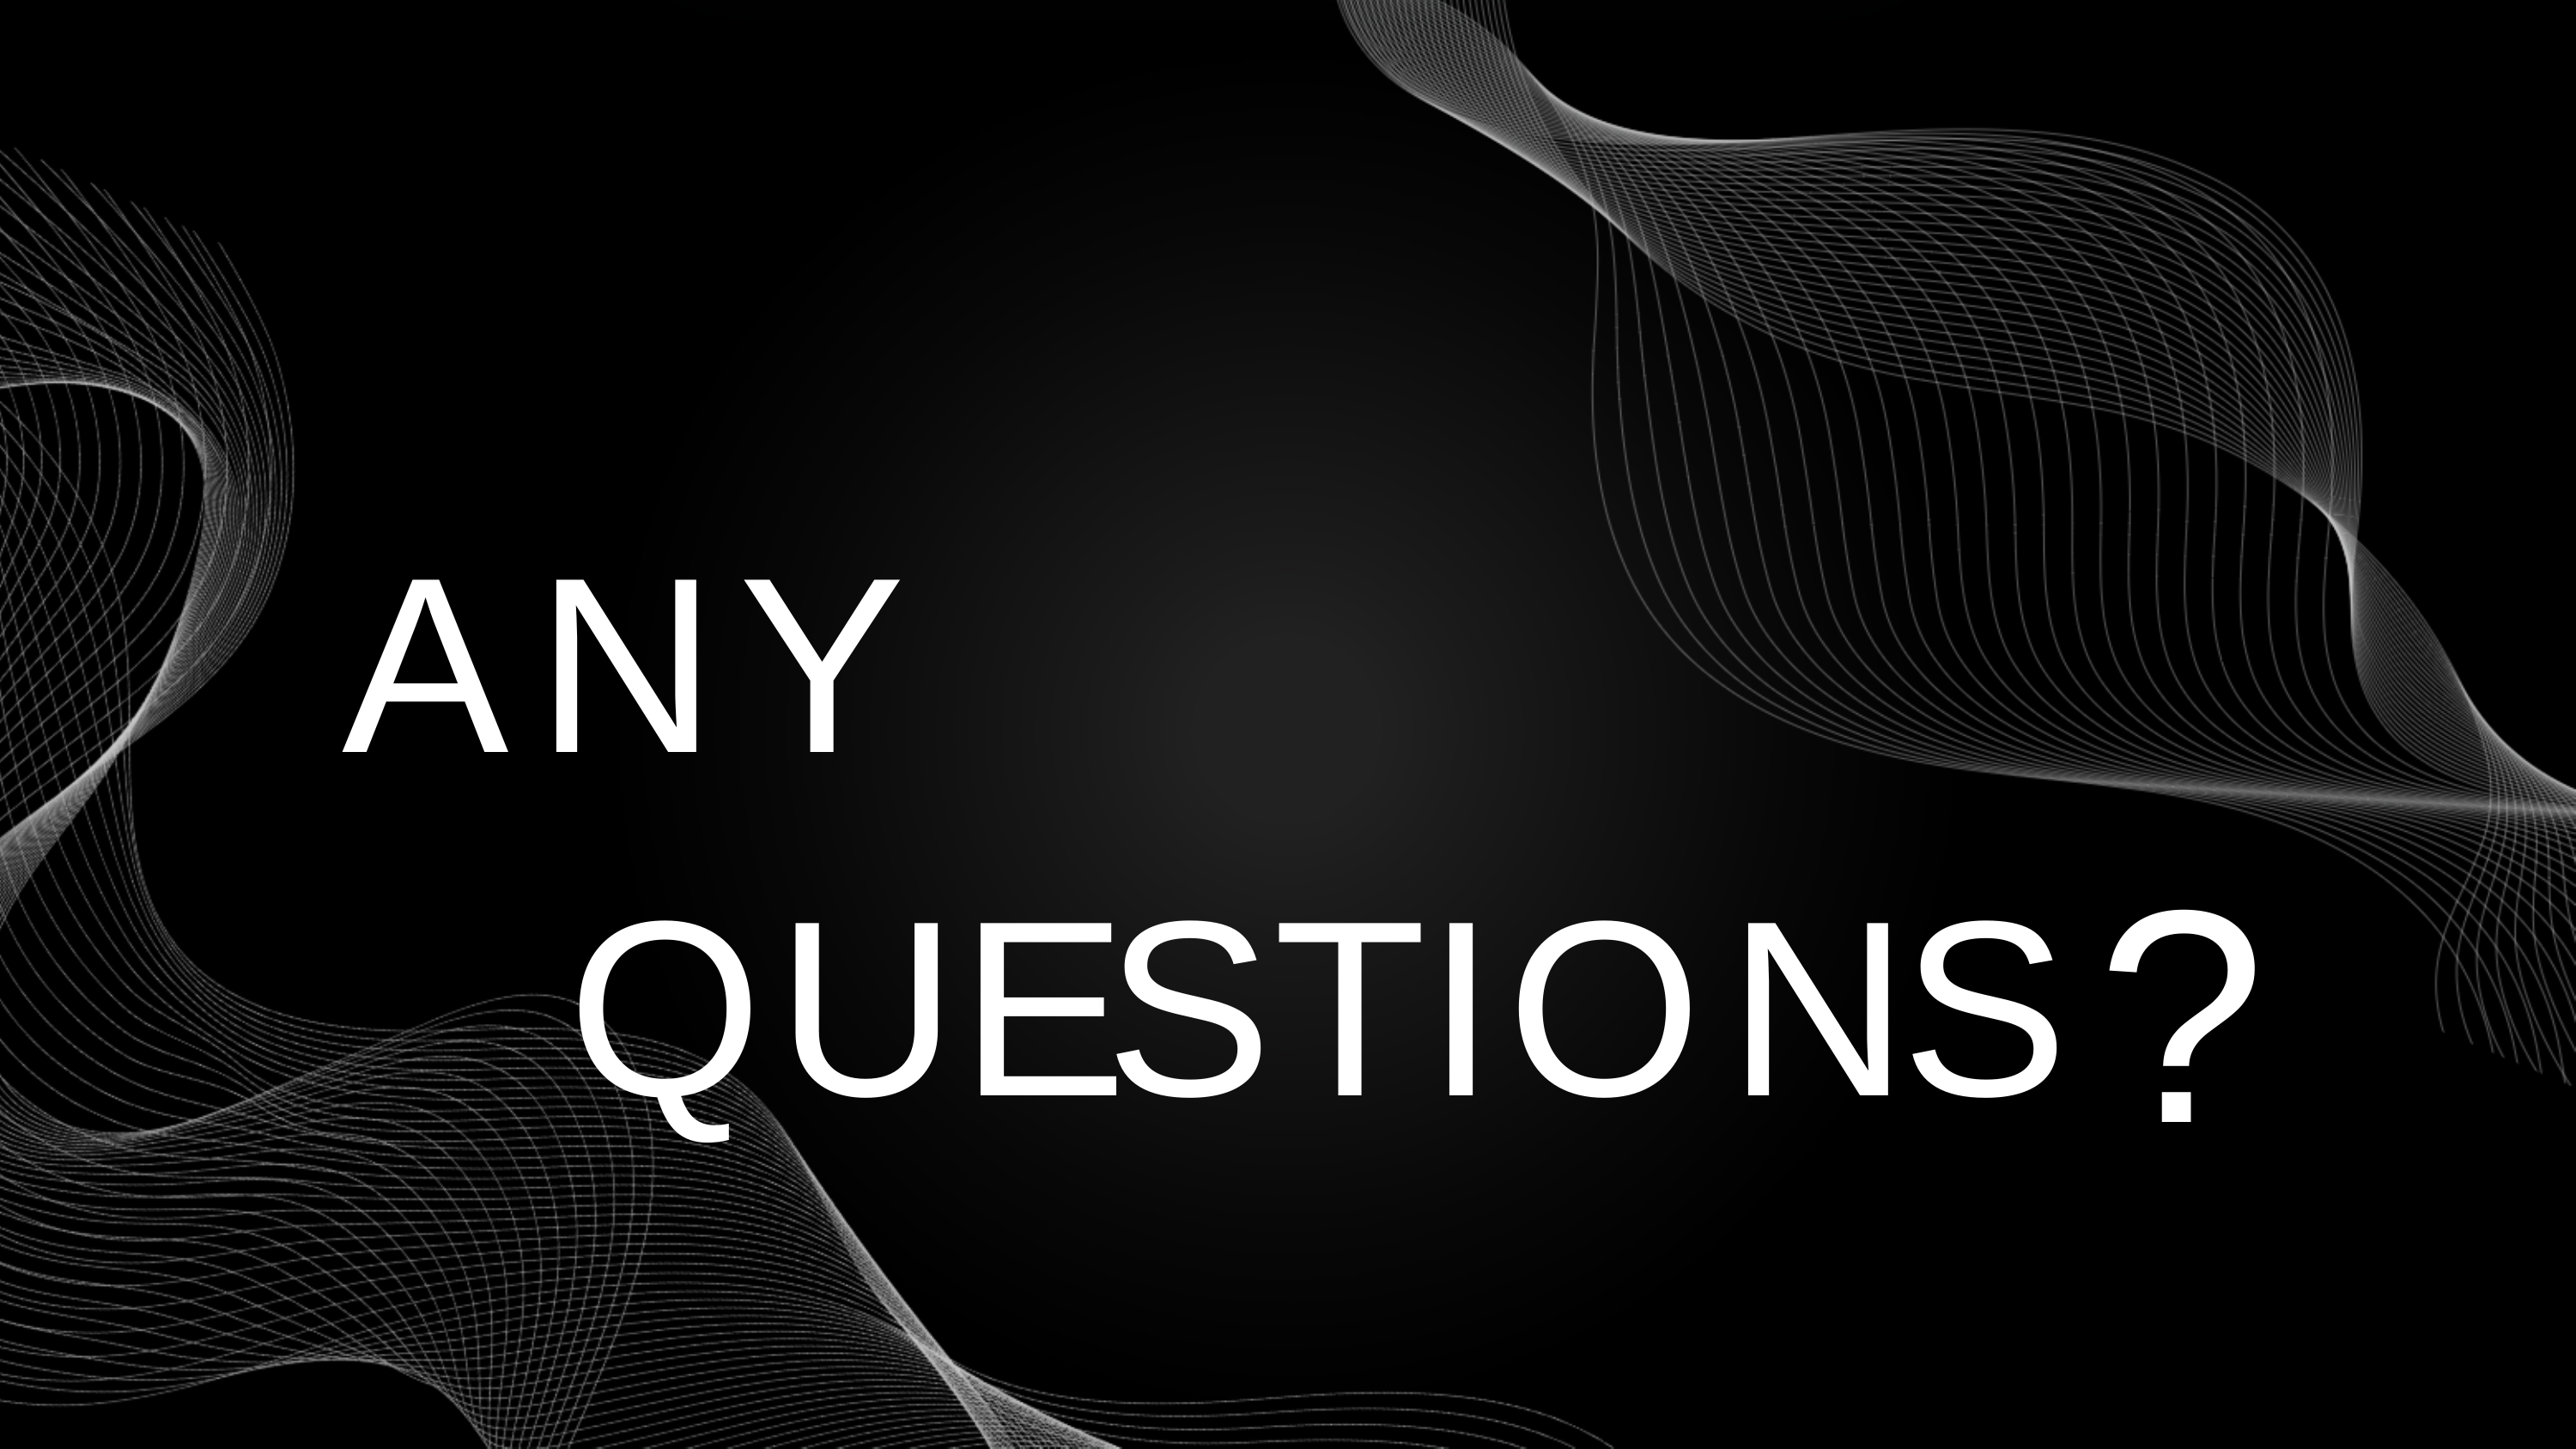

A
N
Y
?
Q
U
E
S
T
I
O
N
S